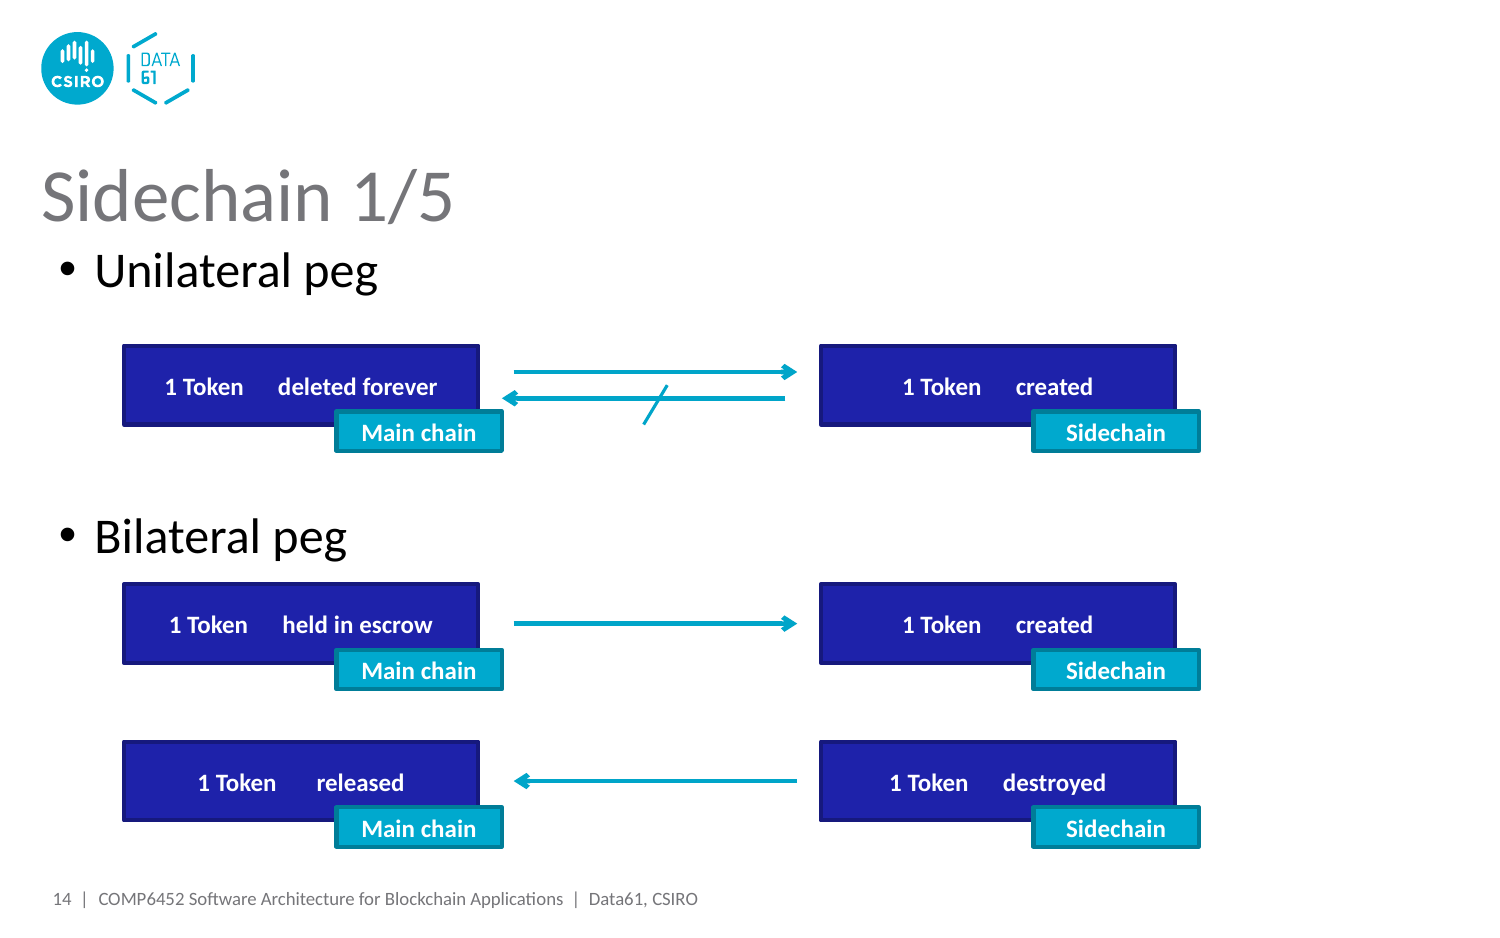

# Sidechain 1/5
Unilateral peg

Bilateral peg

1 Token      deleted forever
1 Token      created
Main chain
Sidechain
1 Token      held in escrow
1 Token      created
Main chain
Sidechain
1 Token       released
1 Token      destroyed
Main chain
Sidechain
14  |
COMP6452 Software Architecture for Blockchain Applications  |  Data61, CSIRO